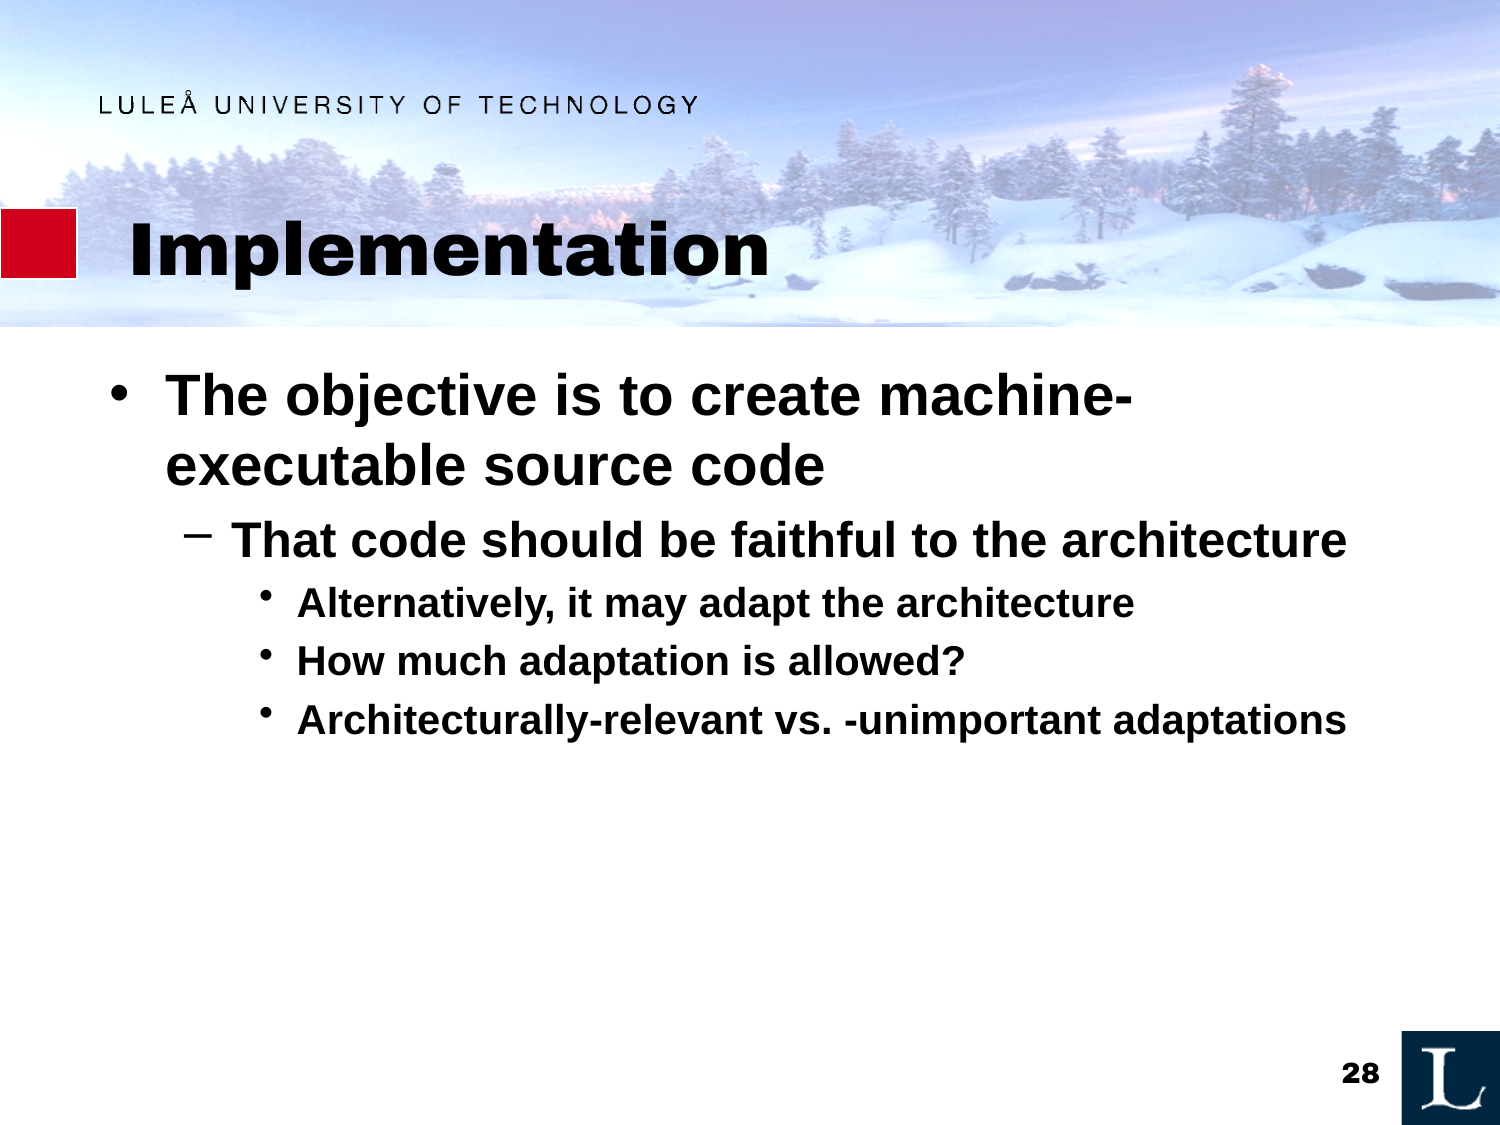

# Implementation
The objective is to create machine-executable source code
That code should be faithful to the architecture
Alternatively, it may adapt the architecture
How much adaptation is allowed?
Architecturally-relevant vs. -unimportant adaptations
28